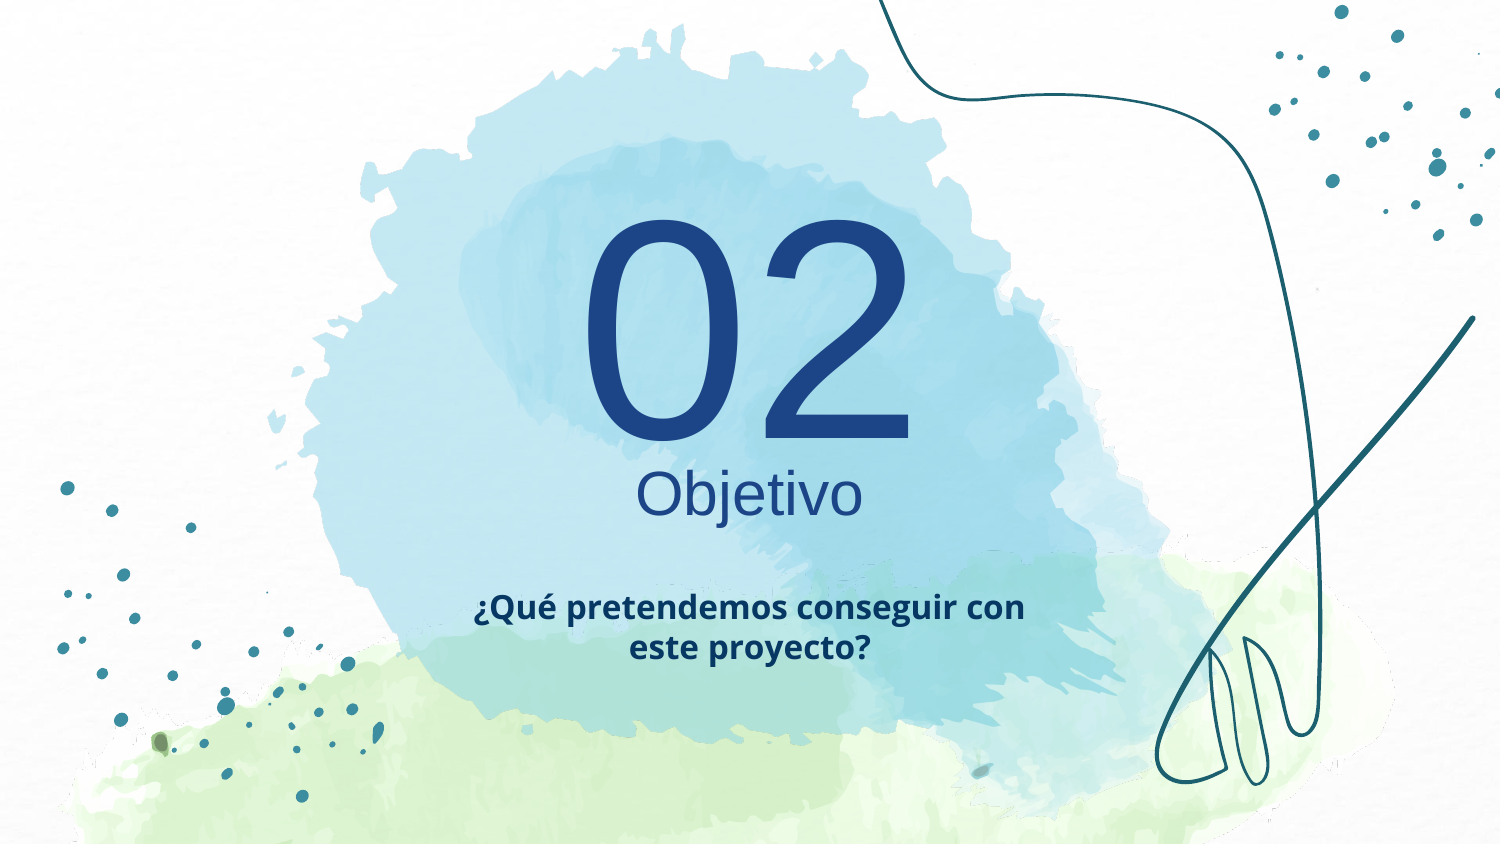

02
# Objetivo
¿Qué pretendemos conseguir con este proyecto?